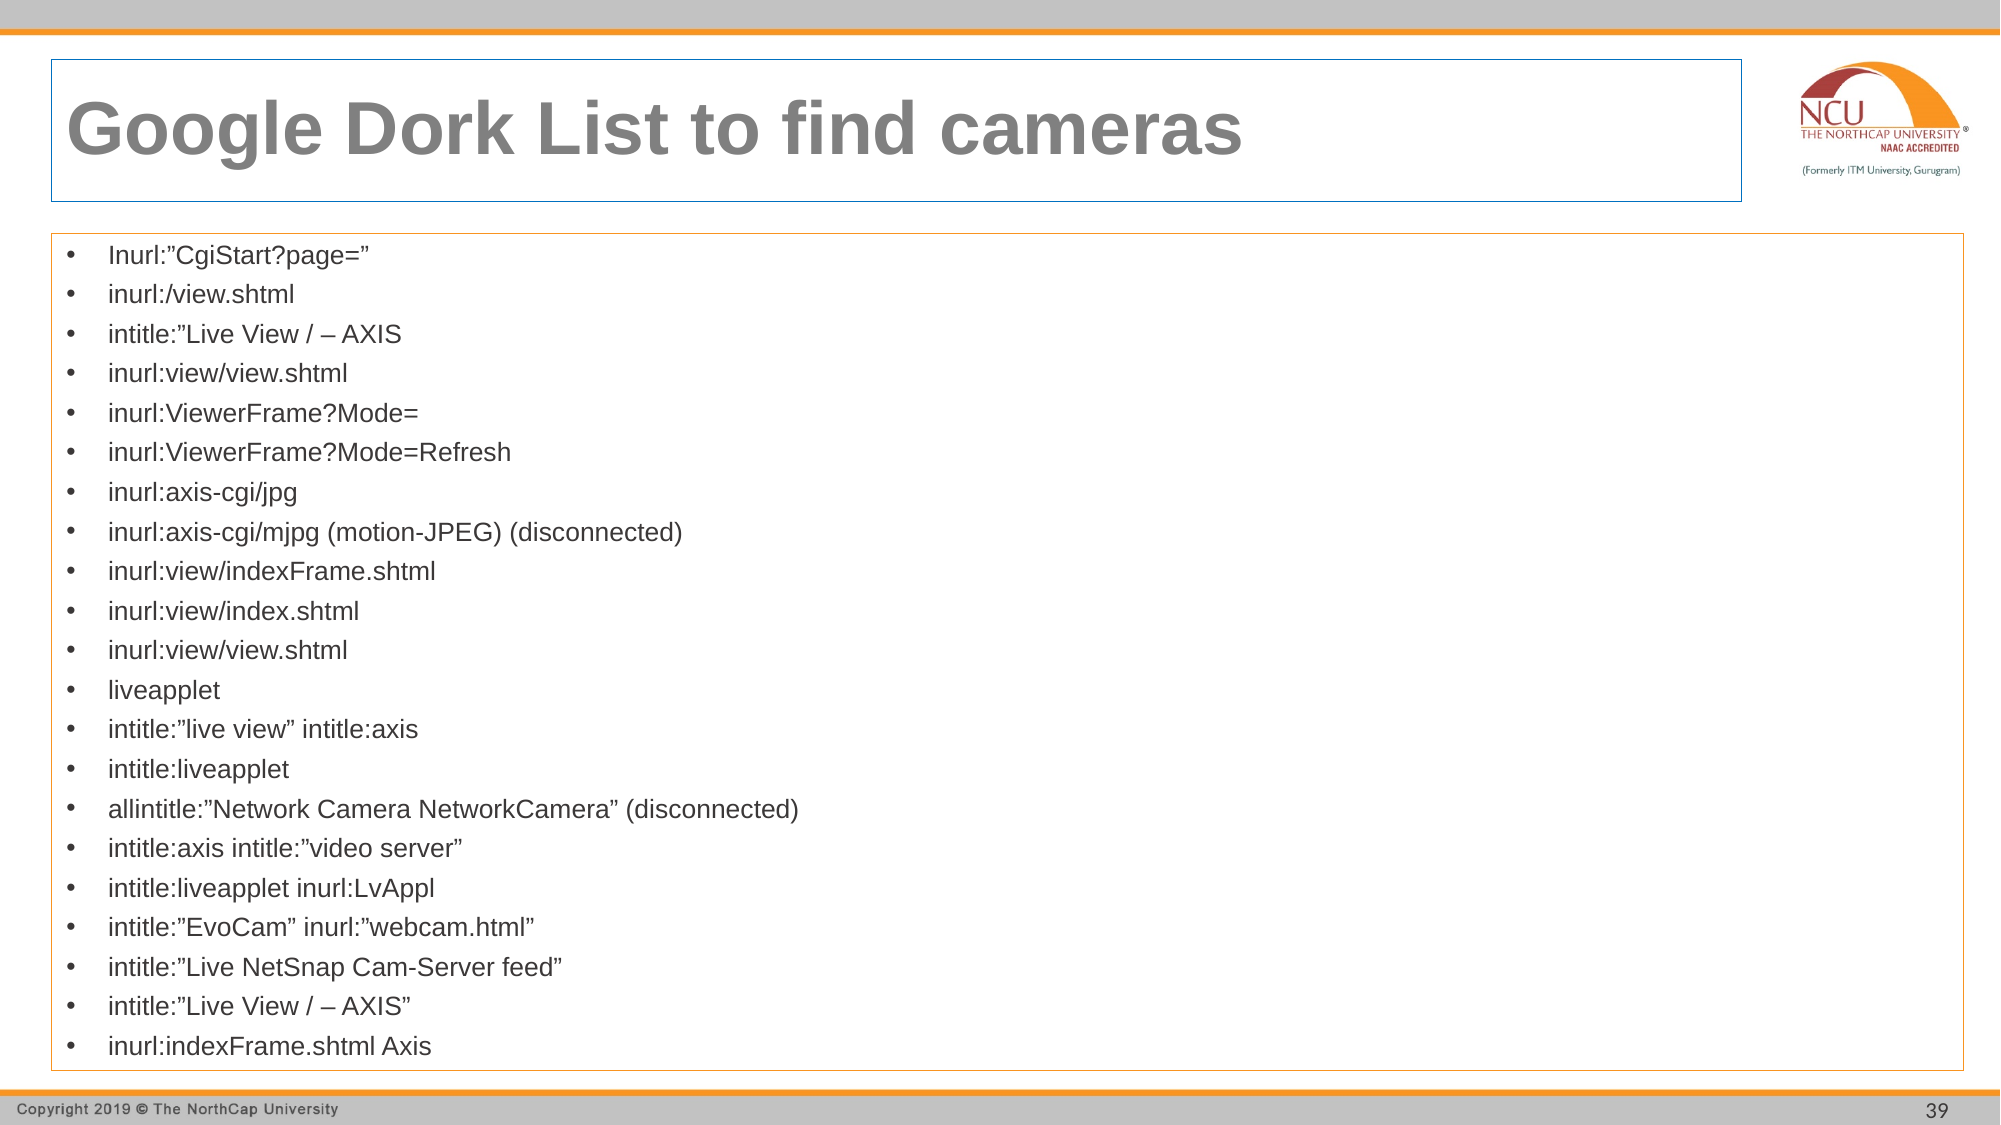

# Google Dork List to find cameras
Inurl:”CgiStart?page=”
inurl:/view.shtml
intitle:”Live View / – AXIS
inurl:view/view.shtml
inurl:ViewerFrame?Mode=
inurl:ViewerFrame?Mode=Refresh
inurl:axis-cgi/jpg
inurl:axis-cgi/mjpg (motion-JPEG) (disconnected)
inurl:view/indexFrame.shtml
inurl:view/index.shtml
inurl:view/view.shtml
liveapplet
intitle:”live view” intitle:axis
intitle:liveapplet
allintitle:”Network Camera NetworkCamera” (disconnected)
intitle:axis intitle:”video server”
intitle:liveapplet inurl:LvAppl
intitle:”EvoCam” inurl:”webcam.html”
intitle:”Live NetSnap Cam-Server feed”
intitle:”Live View / – AXIS”
inurl:indexFrame.shtml Axis

39